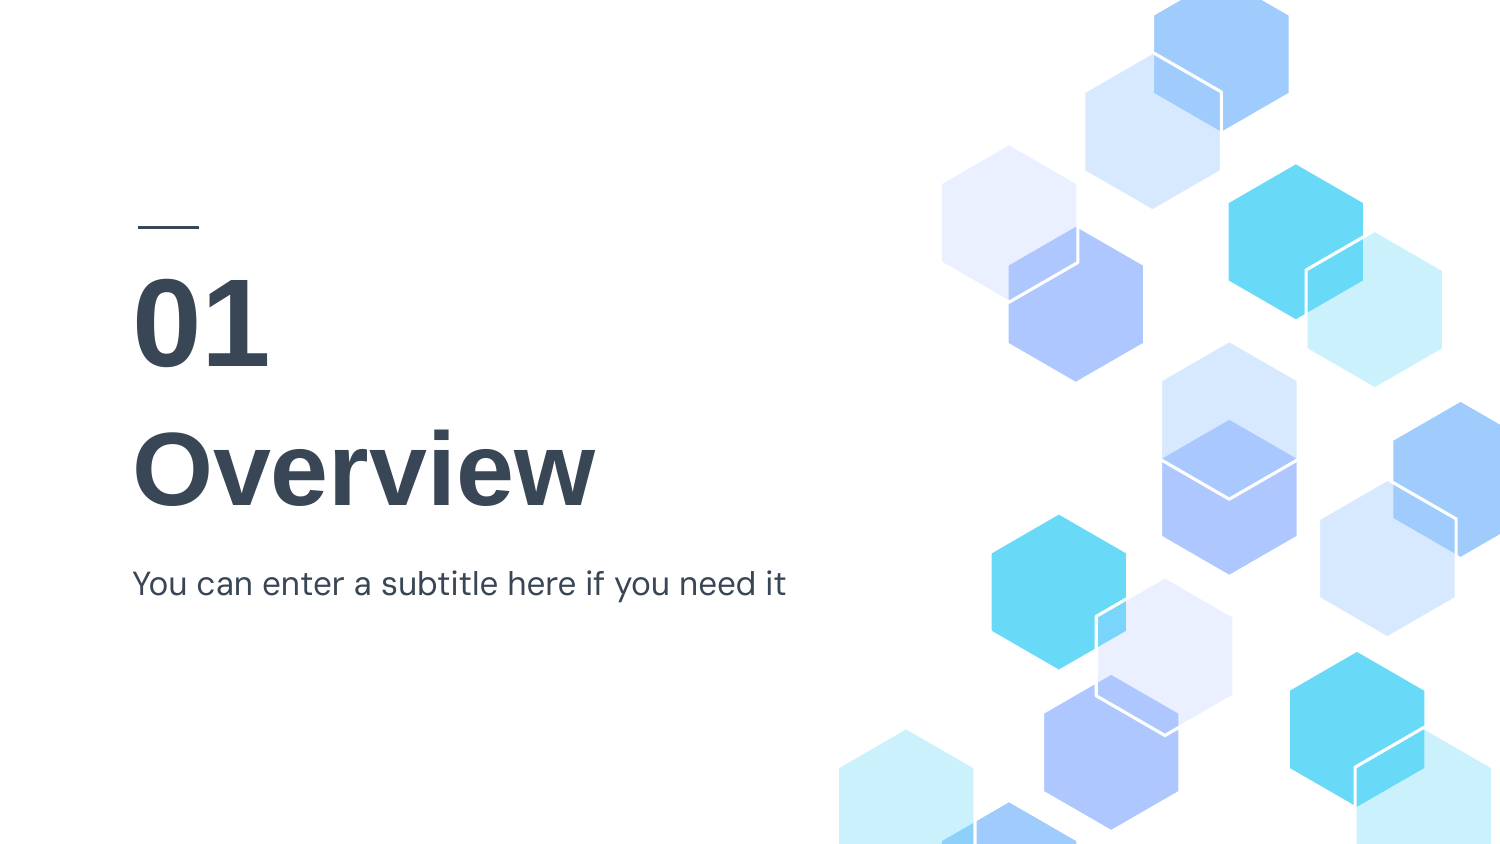

01
# Overview
You can enter a subtitle here if you need it